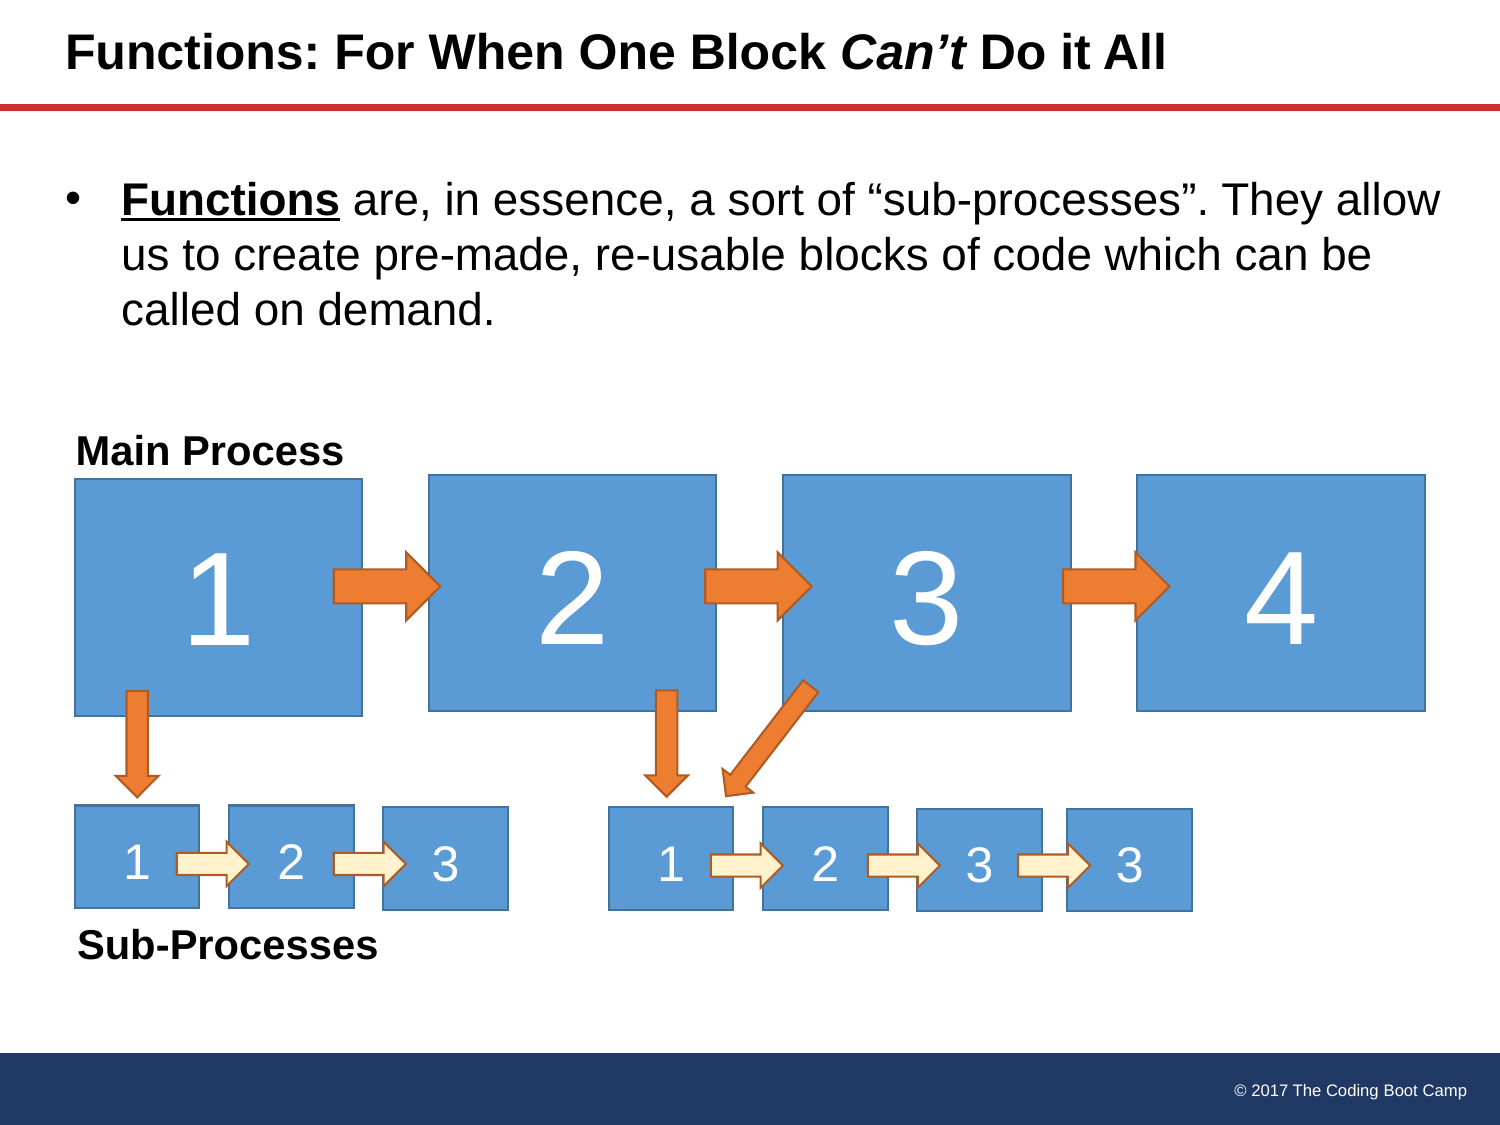

# Functions: For When One Block Can’t Do it All
Functions are, in essence, a sort of “sub-processes”. They allow us to create pre-made, re-usable blocks of code which can be called on demand.

Main Process

2
3
4
1

1
2
3
1
2
3
3

Sub-Processes